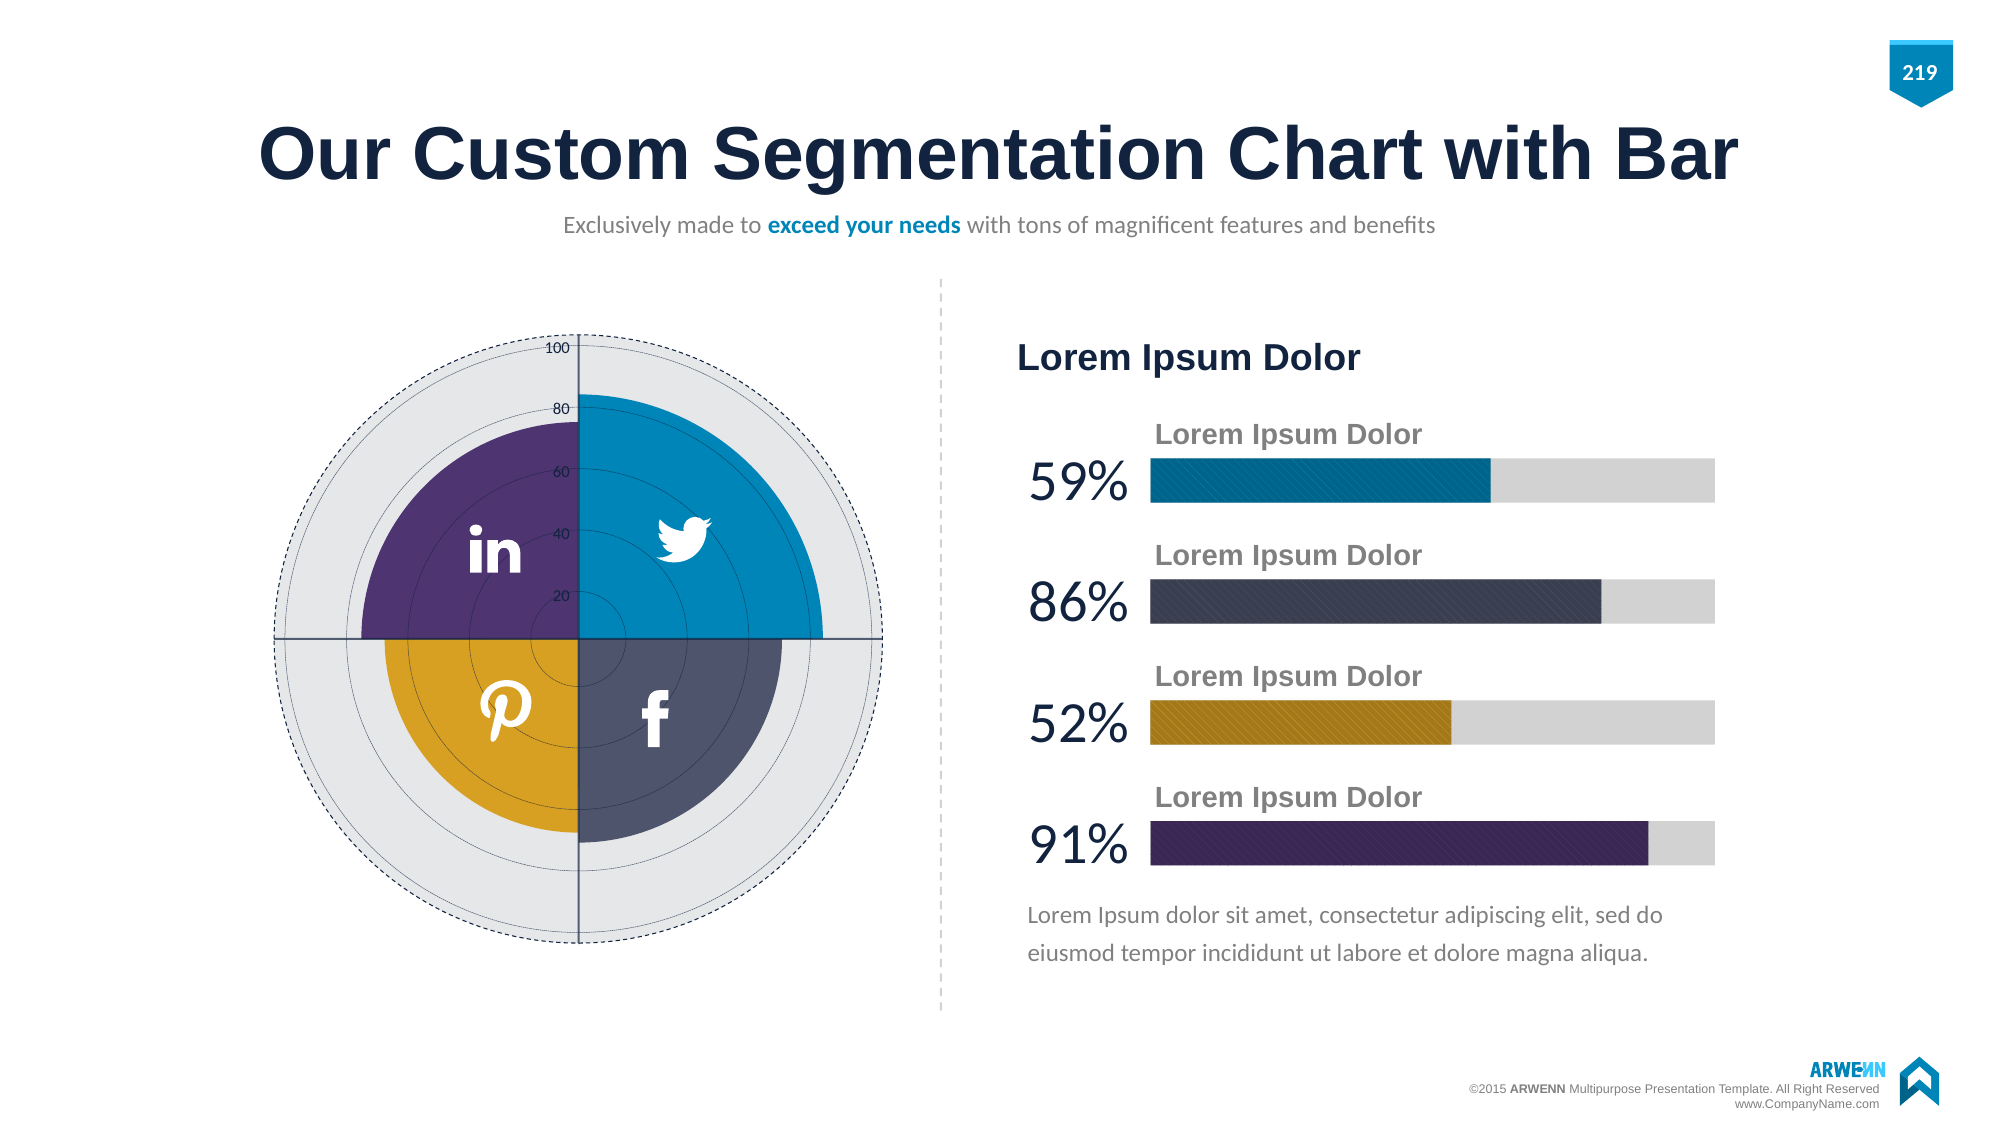

# Our Custom Segmentation Chart with Bar
Exclusively made to exceed your needs with tons of magnificent features and benefits
Lorem Ipsum Dolor
100

80
60
40
20

Lorem Ipsum Dolor

59%

Lorem Ipsum Dolor
86%

Lorem Ipsum Dolor
52%

Lorem Ipsum Dolor
91%

Lorem Ipsum dolor sit amet, consectetur adipiscing elit, sed do eiusmod tempor incididunt ut labore et dolore magna aliqua.